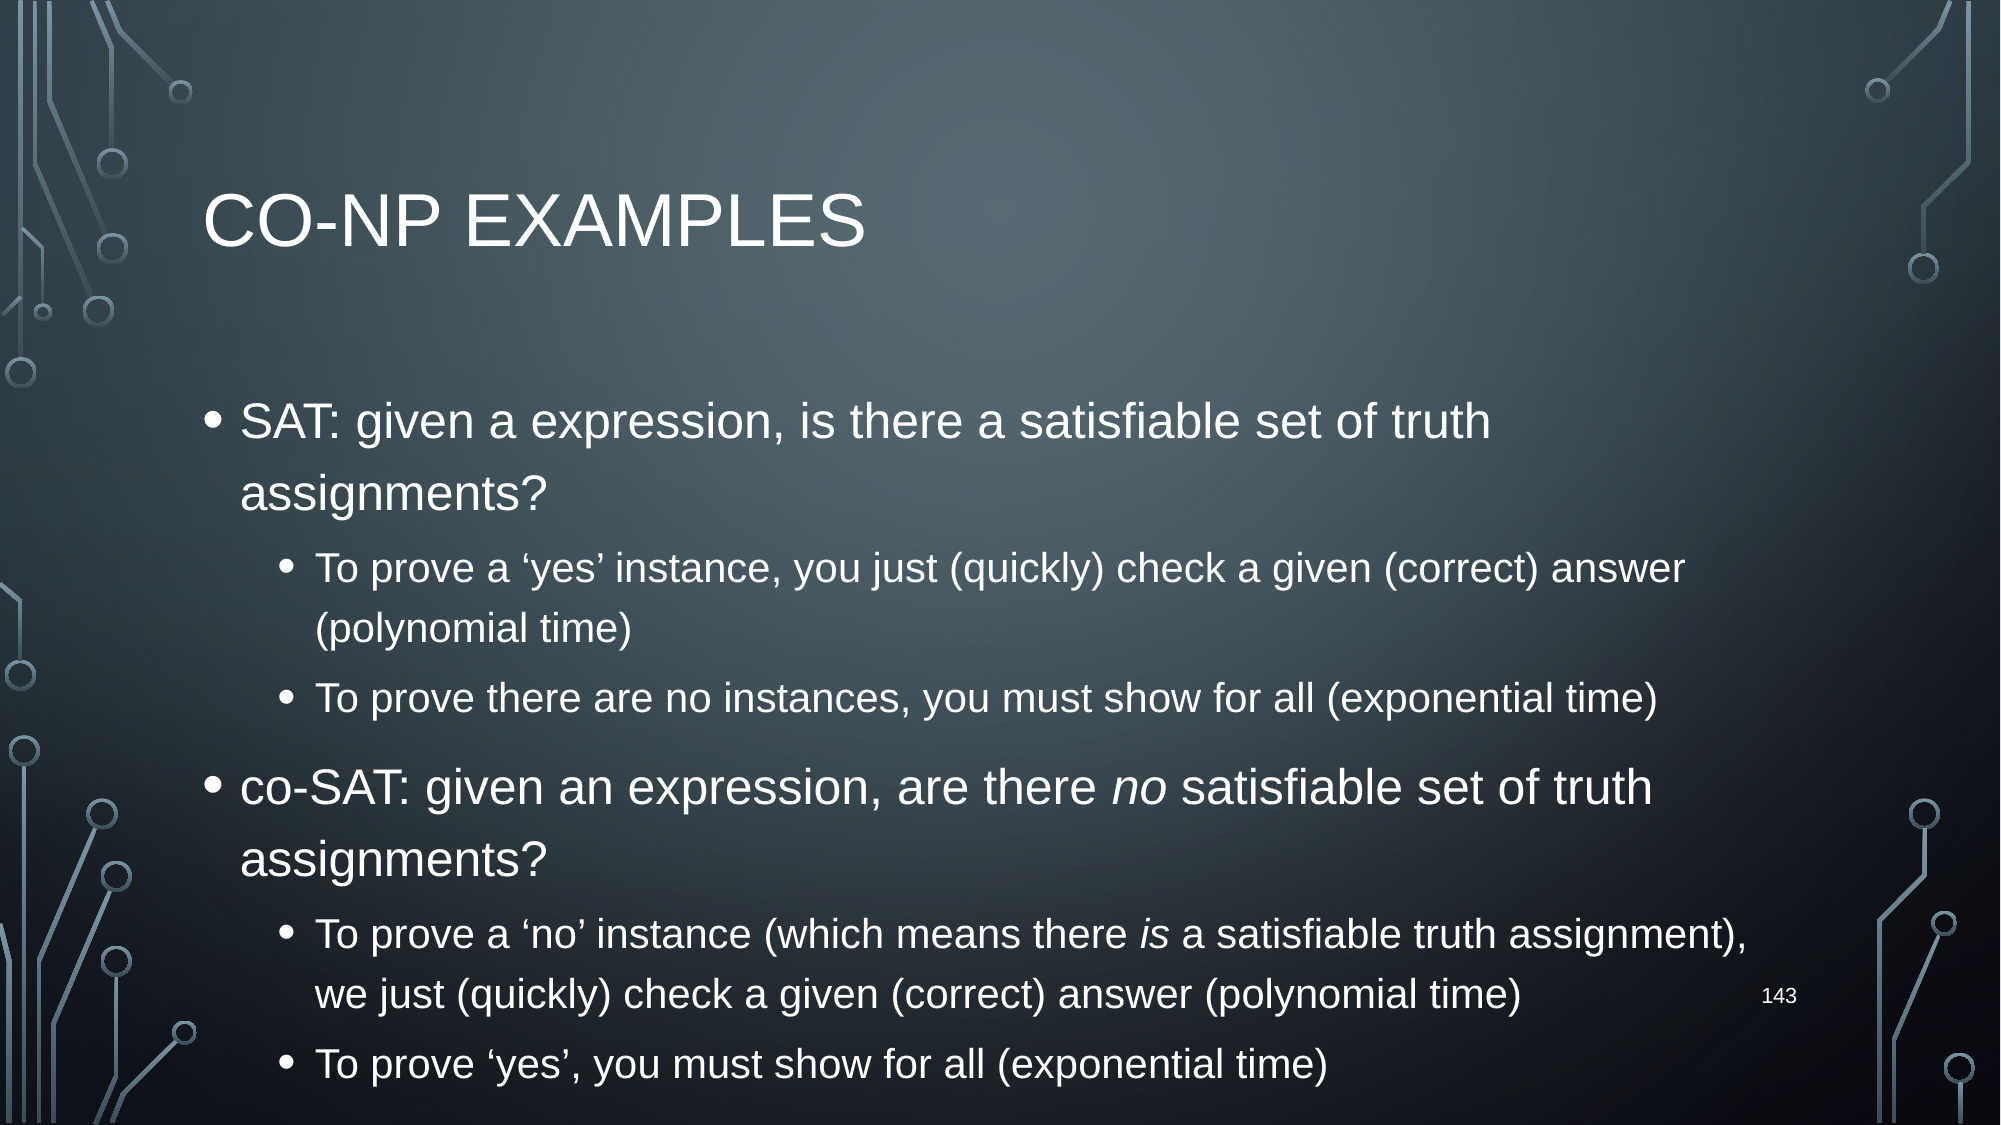

# co-NP examples
SAT: given a expression, is there a satisfiable set of truth assignments?
To prove a ‘yes’ instance, you just (quickly) check a given (correct) answer (polynomial time)
To prove there are no instances, you must show for all (exponential time)
co-SAT: given an expression, are there no satisfiable set of truth assignments?
To prove a ‘no’ instance (which means there is a satisfiable truth assignment), we just (quickly) check a given (correct) answer (polynomial time)
To prove ‘yes’, you must show for all (exponential time)
143